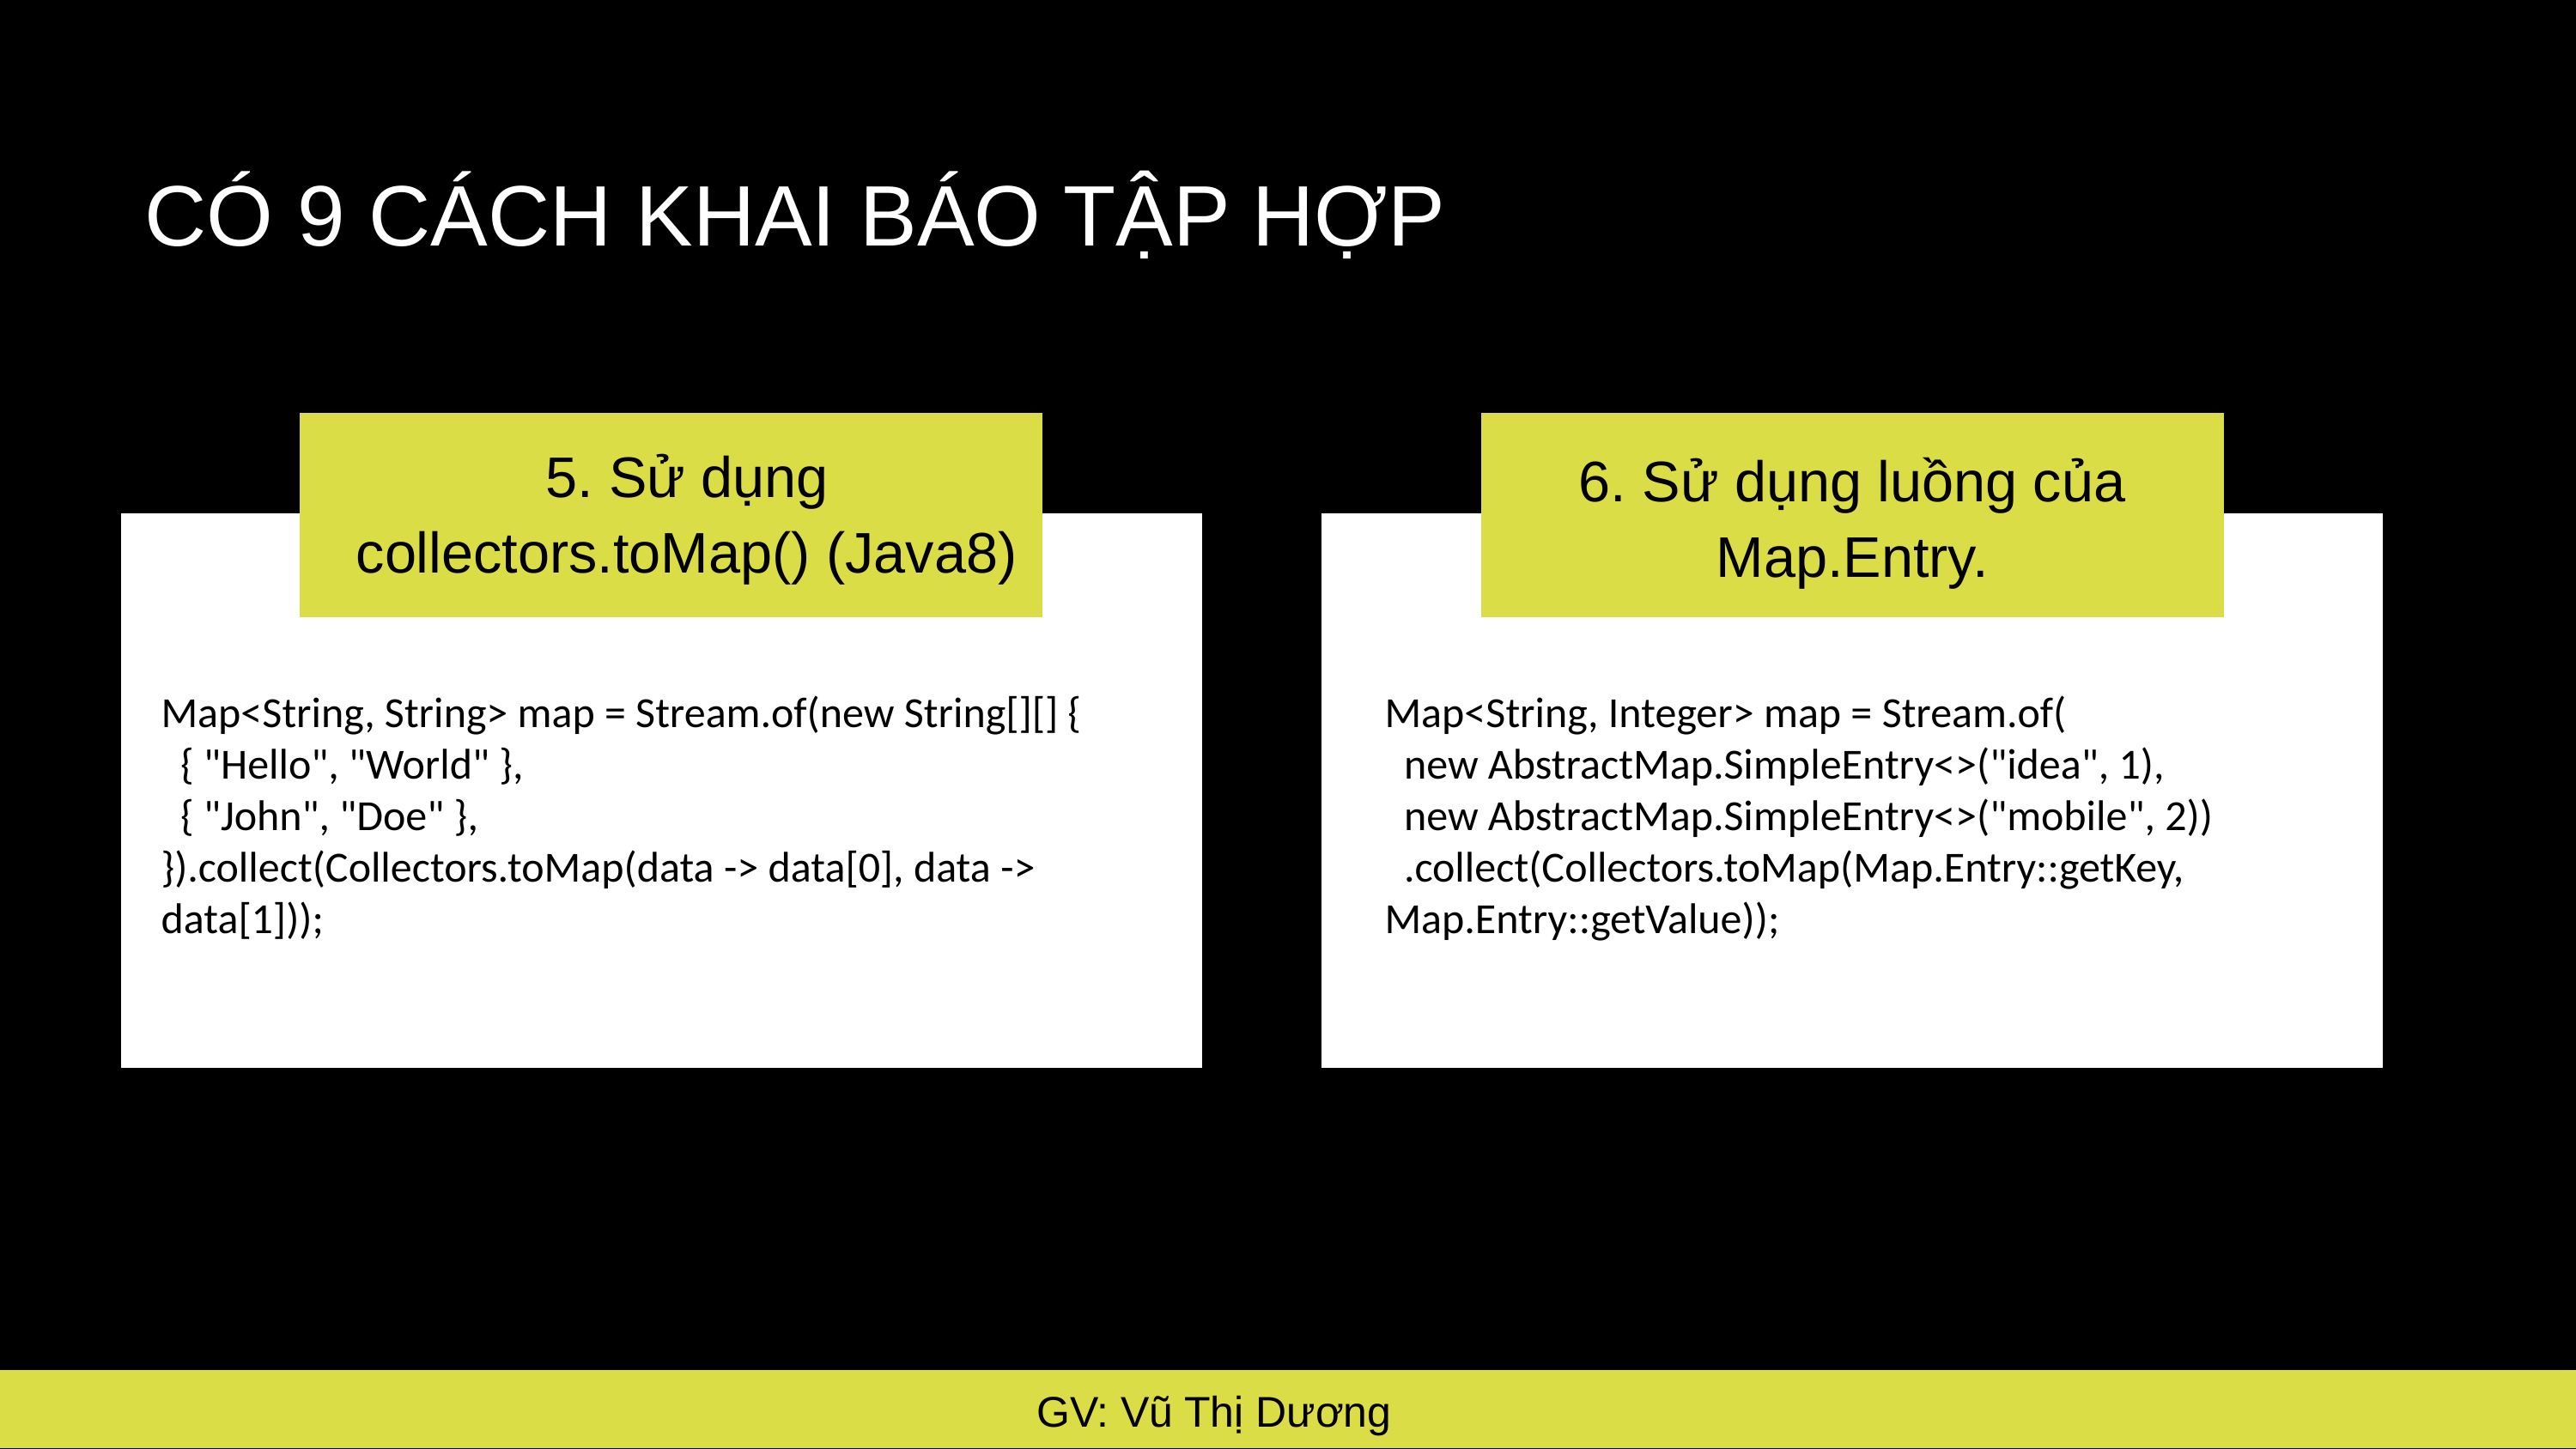

CÓ 9 CÁCH KHAI BÁO TẬP HỢP

5. Sử dụng collectors.toMap() (Java8)
6. Sử dụng luồng của Map.Entry.

Map<String, String> map = Stream.of(new String[][] {
  { "Hello", "World" },
  { "John", "Doe" },
}).collect(Collectors.toMap(data -> data[0], data -> data[1]));

Map<String, Integer> map = Stream.of(
  new AbstractMap.SimpleEntry<>("idea", 1),
  new AbstractMap.SimpleEntry<>("mobile", 2))
  .collect(Collectors.toMap(Map.Entry::getKey, Map.Entry::getValue));

GV: Vũ Thị Dương